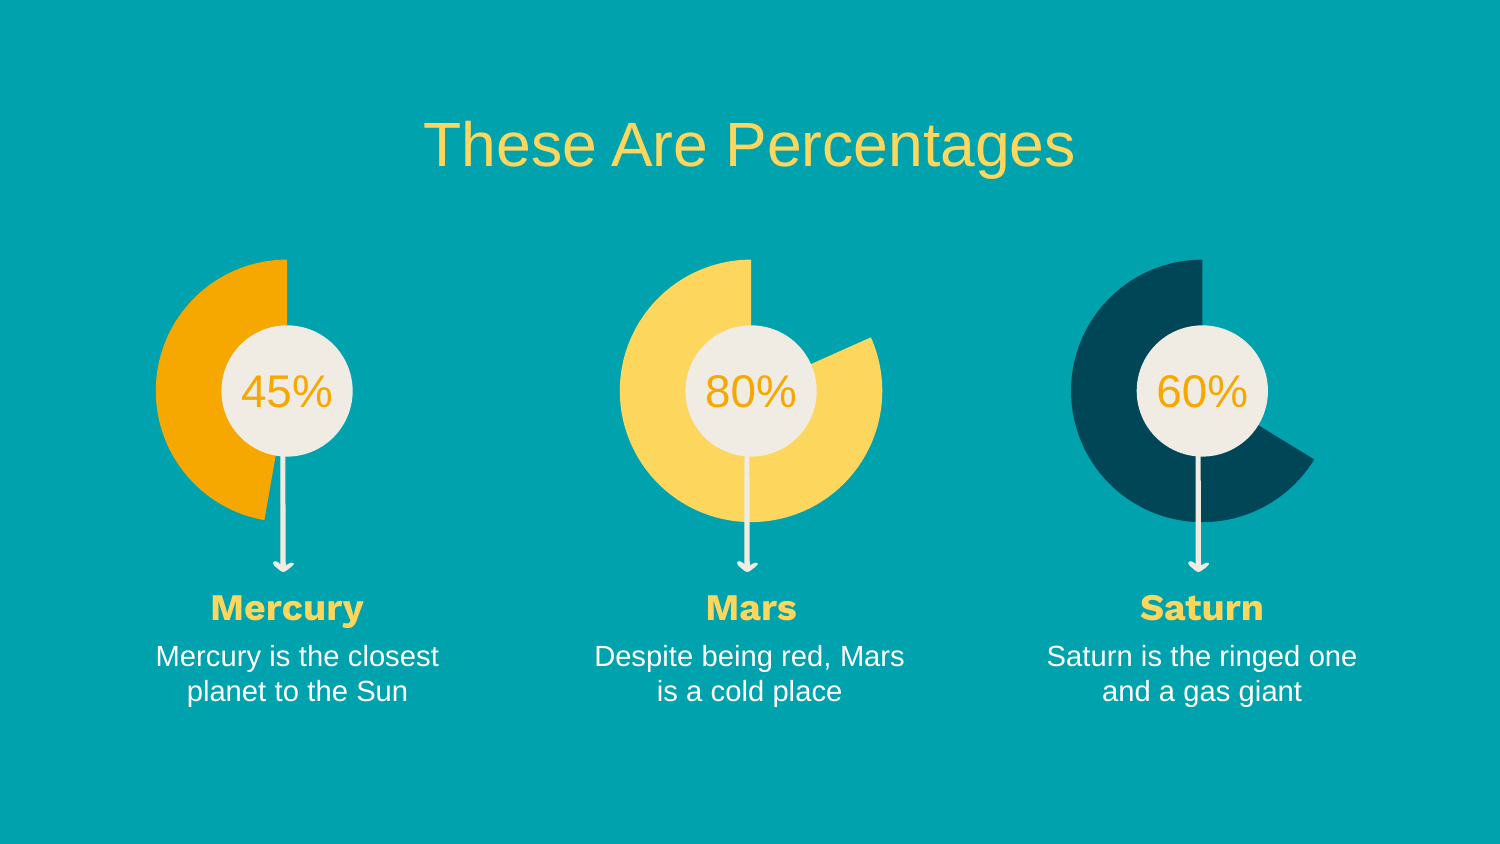

# These Are Percentages

45%
80%
60%

Mercury
Mars
Saturn
Mercury is the closest planet to the Sun
Despite being red, Mars is a cold place
Saturn is the ringed one and a gas giant